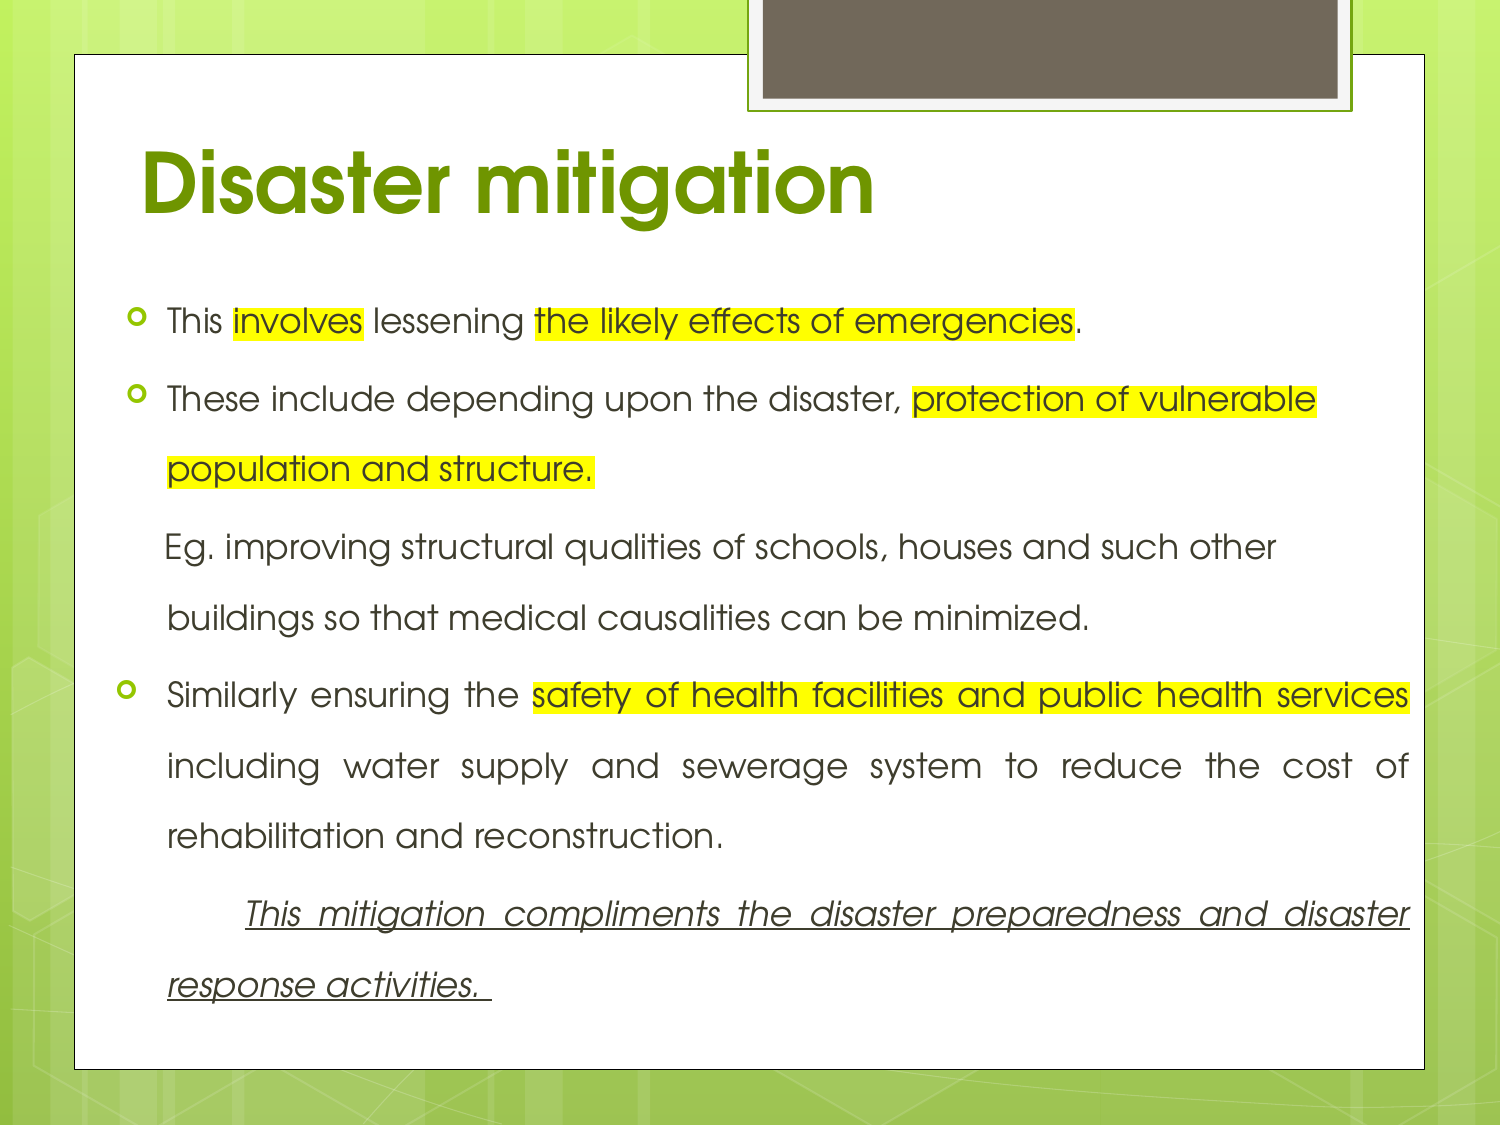

# Disaster mitigation
This involves lessening the likely effects of emergencies.
These include depending upon the disaster, protection of vulnerable population and structure.
    Eg. improving structural qualities of schools, houses and such other buildings so that medical causalities can be minimized.
Similarly ensuring the safety of health facilities and public health services including water supply and sewerage system to reduce the cost of rehabilitation and reconstruction.
       This mitigation compliments the disaster preparedness and disaster response activities.